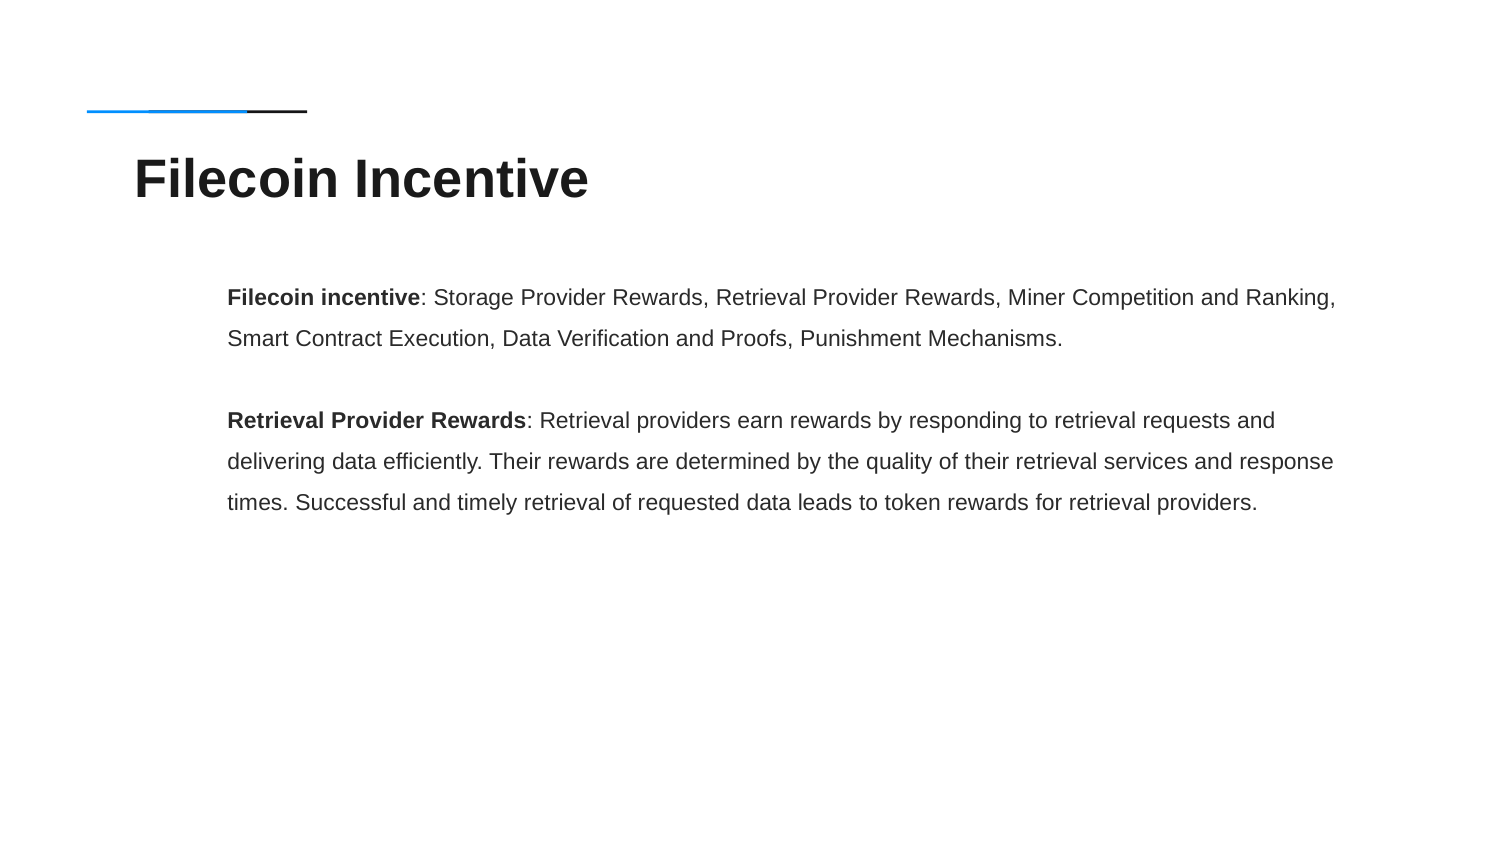

Filecoin Incentive
Filecoin incentive: Storage Provider Rewards, Retrieval Provider Rewards, Miner Competition and Ranking, Smart Contract Execution, Data Verification and Proofs, Punishment Mechanisms.

Retrieval Provider Rewards: Retrieval providers earn rewards by responding to retrieval requests and delivering data efficiently. Their rewards are determined by the quality of their retrieval services and response times. Successful and timely retrieval of requested data leads to token rewards for retrieval providers.